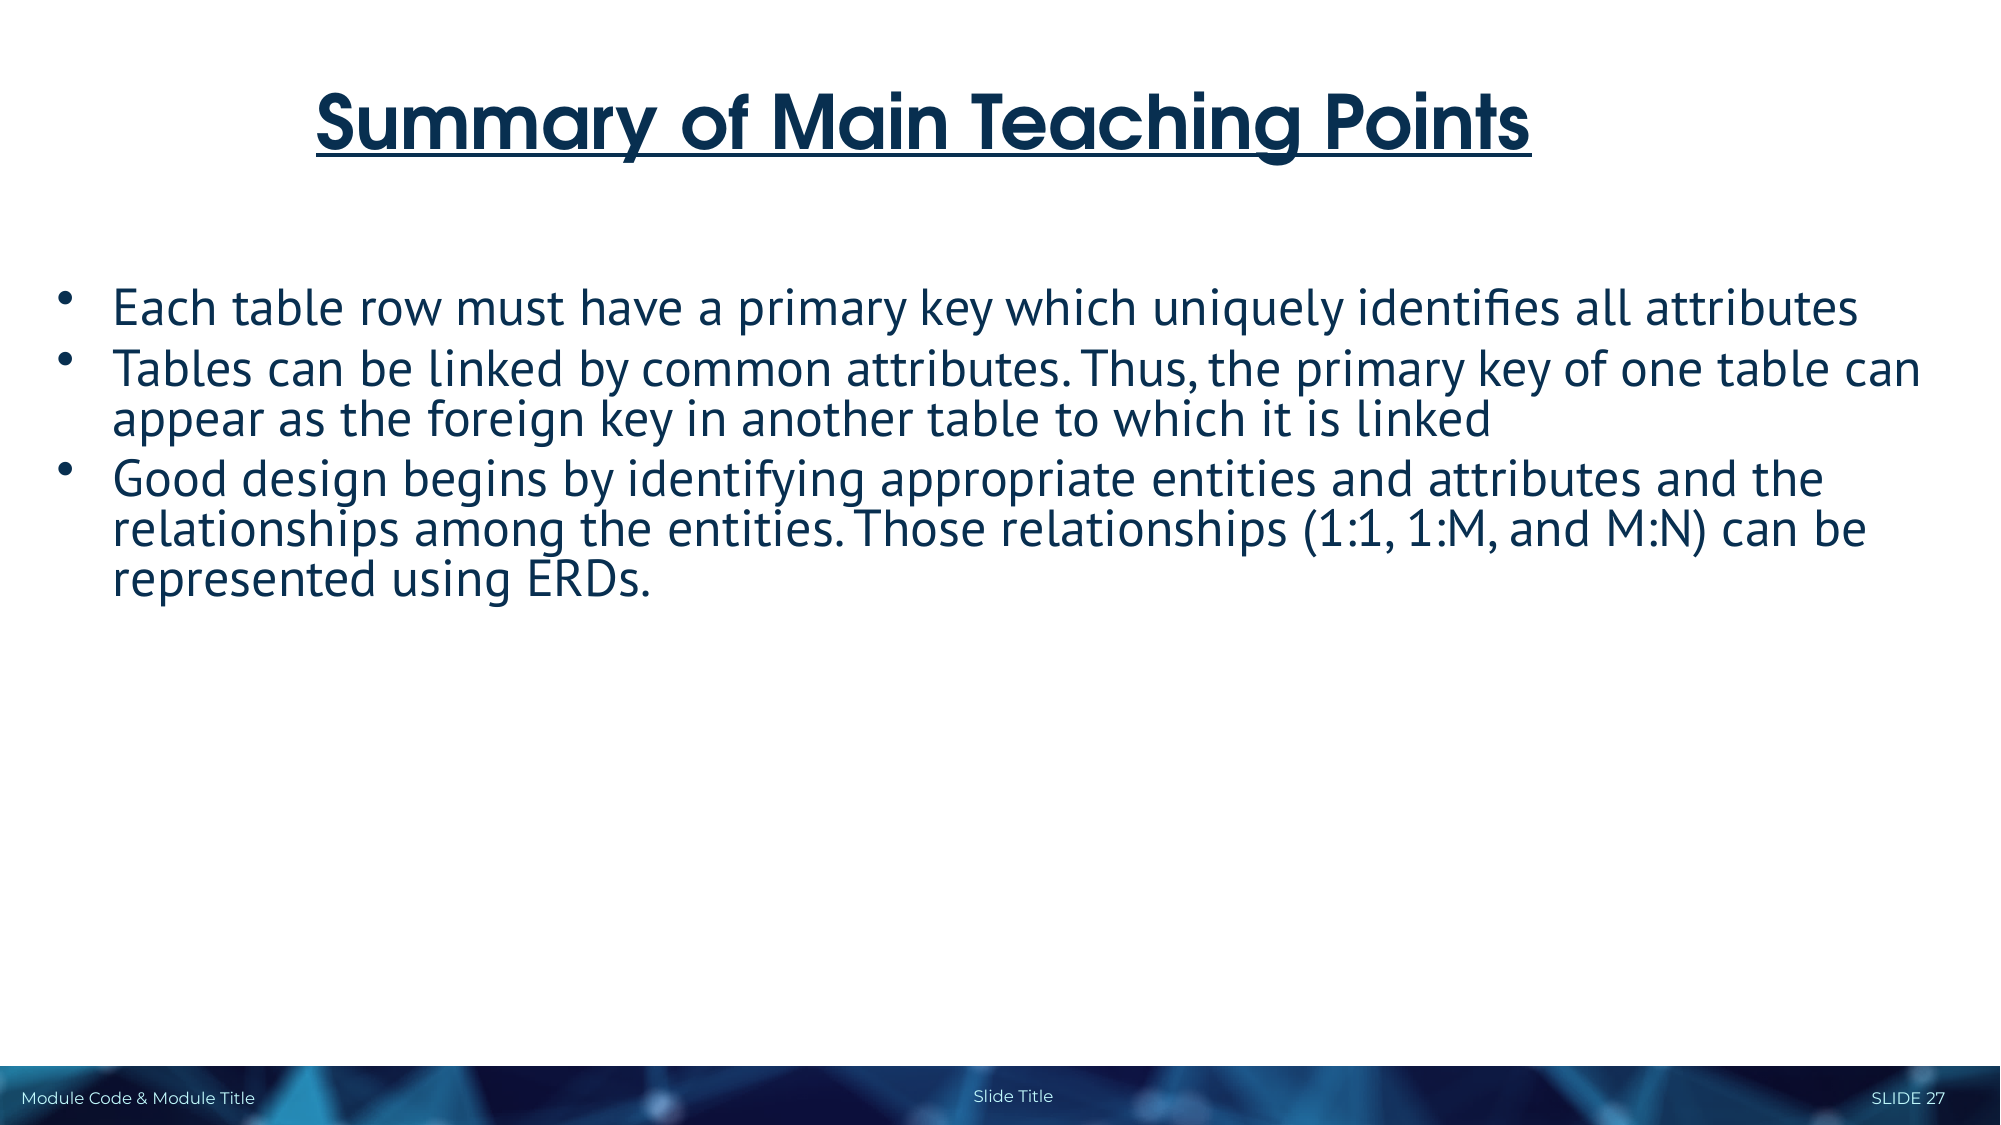

Summary of Main Teaching Points
Each table row must have a primary key which uniquely identifies all attributes
Tables can be linked by common attributes. Thus, the primary key of one table can appear as the foreign key in another table to which it is linked
Good design begins by identifying appropriate entities and attributes and the relationships among the entities. Those relationships (1:1, 1:M, and M:N) can be represented using ERDs.